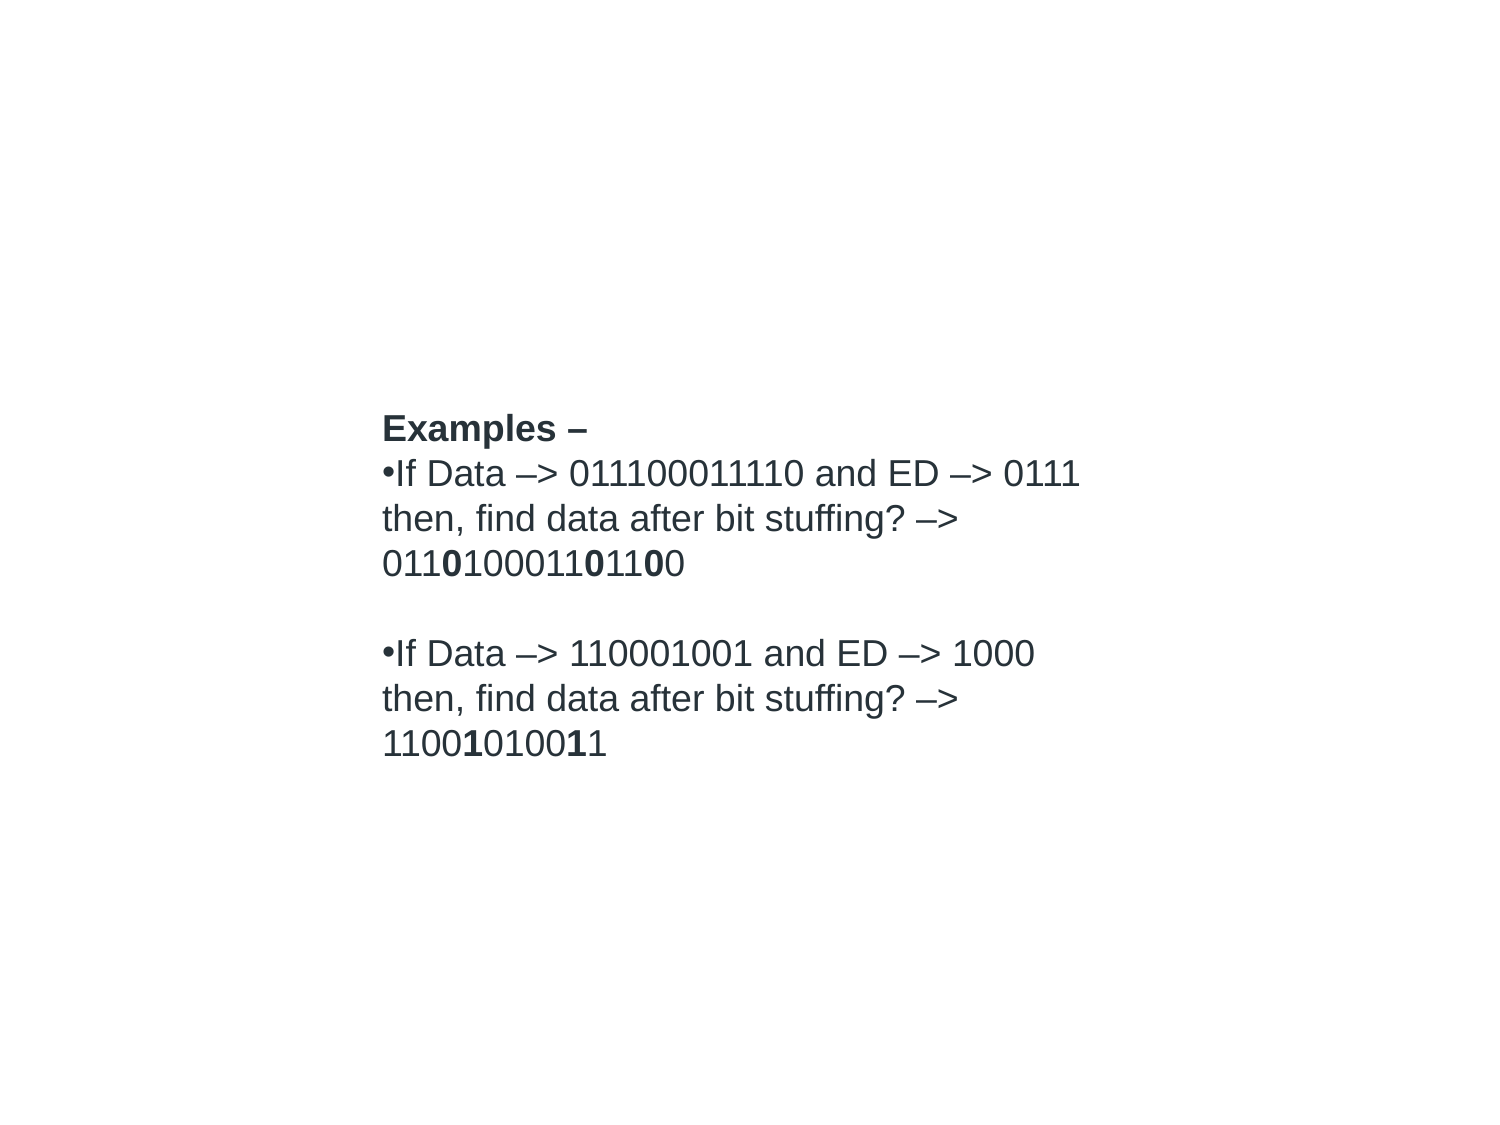

#
Examples –
If Data –> 011100011110 and ED –> 0111 then, find data after bit stuffing? –> 011010001101100
If Data –> 110001001 and ED –> 1000 then, find data after bit stuffing? –> 11001010011